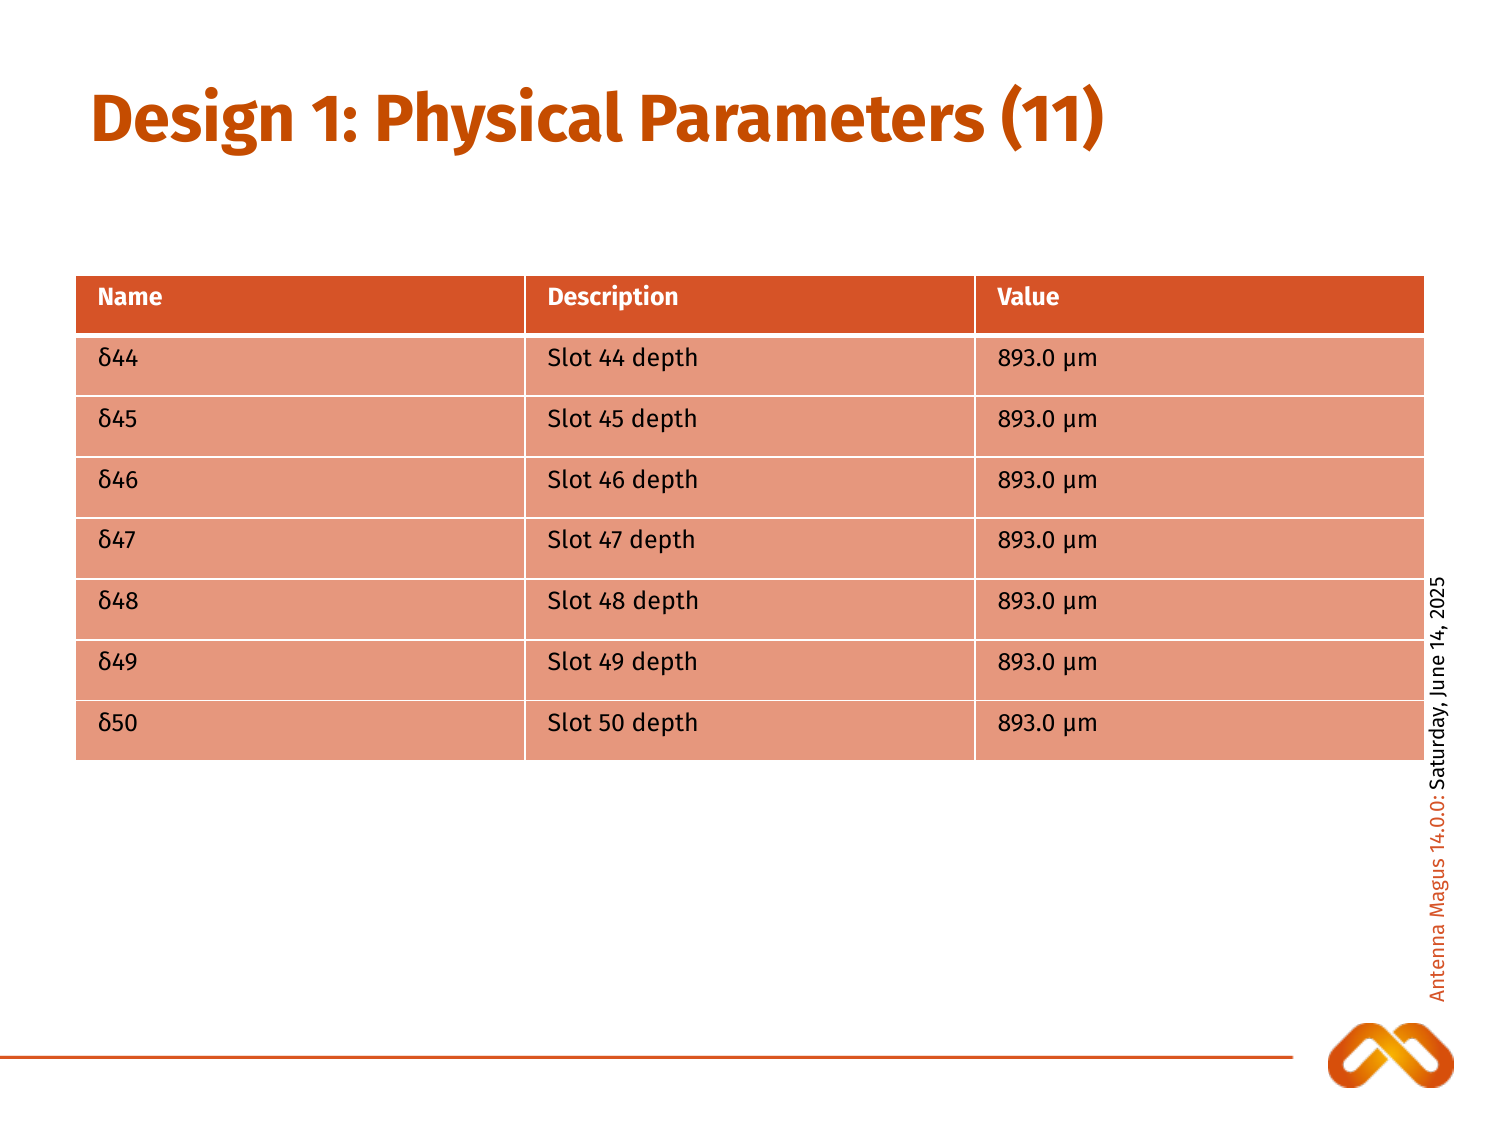

# Design 1: Physical Parameters (11)

| Name | Description | Value |
| --- | --- | --- |
| δ44 | Slot 44 depth | 893.0 μm |
| δ45 | Slot 45 depth | 893.0 μm |
| δ46 | Slot 46 depth | 893.0 μm |
| δ47 | Slot 47 depth | 893.0 μm |
| δ48 | Slot 48 depth | 893.0 μm |
| δ49 | Slot 49 depth | 893.0 μm |
| δ50 | Slot 50 depth | 893.0 μm |